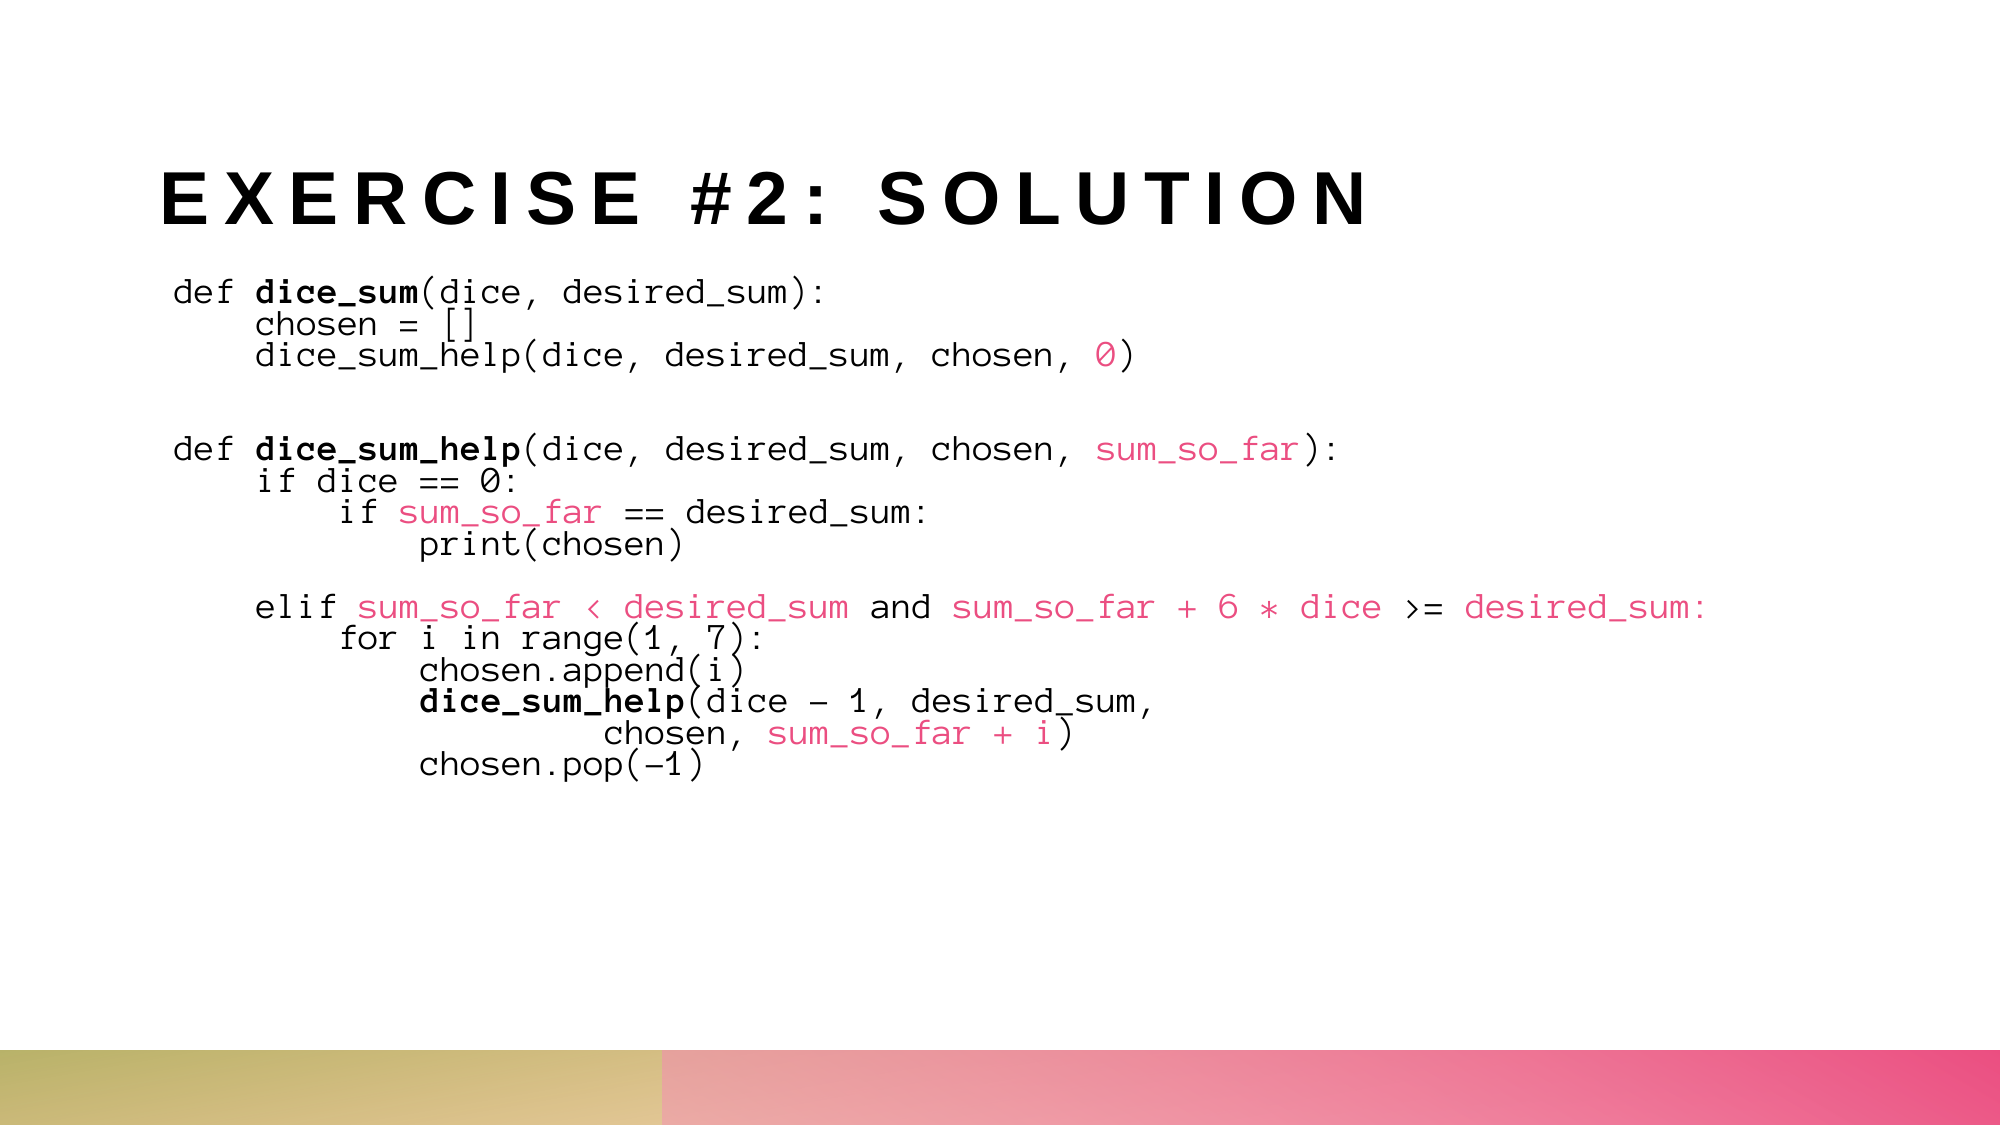

# EXERCISE #2: SOLUTION
def dice_sum(dice, desired_sum):
    chosen = []
    dice_sum_help(dice, desired_sum, chosen, 0)

def dice_sum_help(dice, desired_sum, chosen, sum_so_far):
    if dice == 0:
        if sum_so_far == desired_sum:
            print(chosen)

    elif sum_so_far < desired_sum and sum_so_far + 6 * dice >= desired_sum:
        for i in range(1, 7):
            chosen.append(i)
            dice_sum_help(dice - 1, desired_sum,
                     chosen, sum_so_far + i)
            chosen.pop(-1)